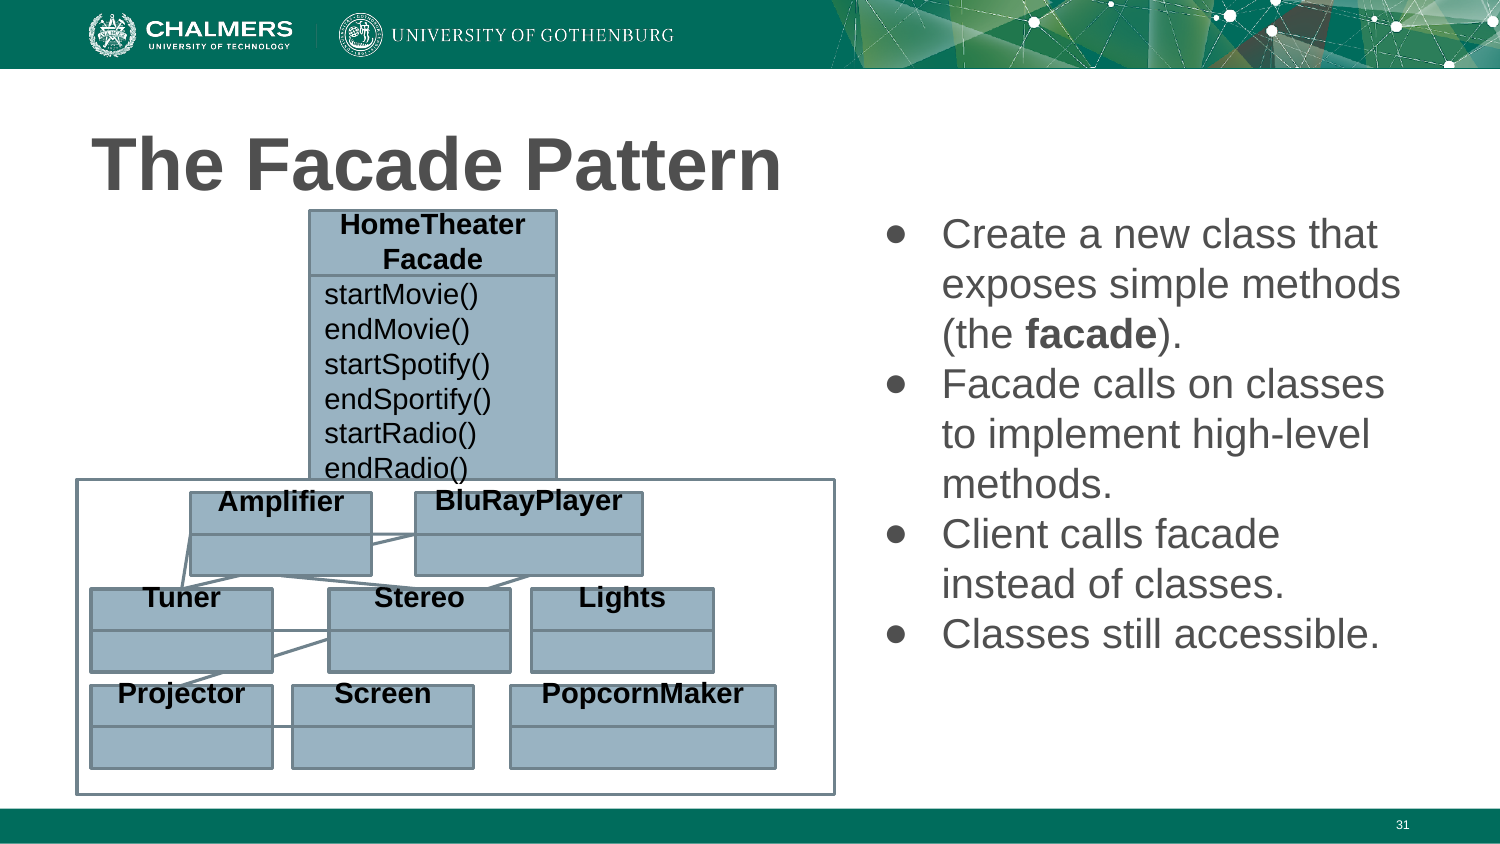

# The Facade Pattern
Create a new class that exposes simple methods (the facade).
Facade calls on classes to implement high-level methods.
Client calls facade instead of classes.
Classes still accessible.
HomeTheater
Facade
startMovie()
endMovie()
startSpotify()
endSportify()
startRadio()
endRadio()

BluRayPlayer

Amplifier

Stereo

Tuner

Lights

Screen

Projector

PopcornMaker

31